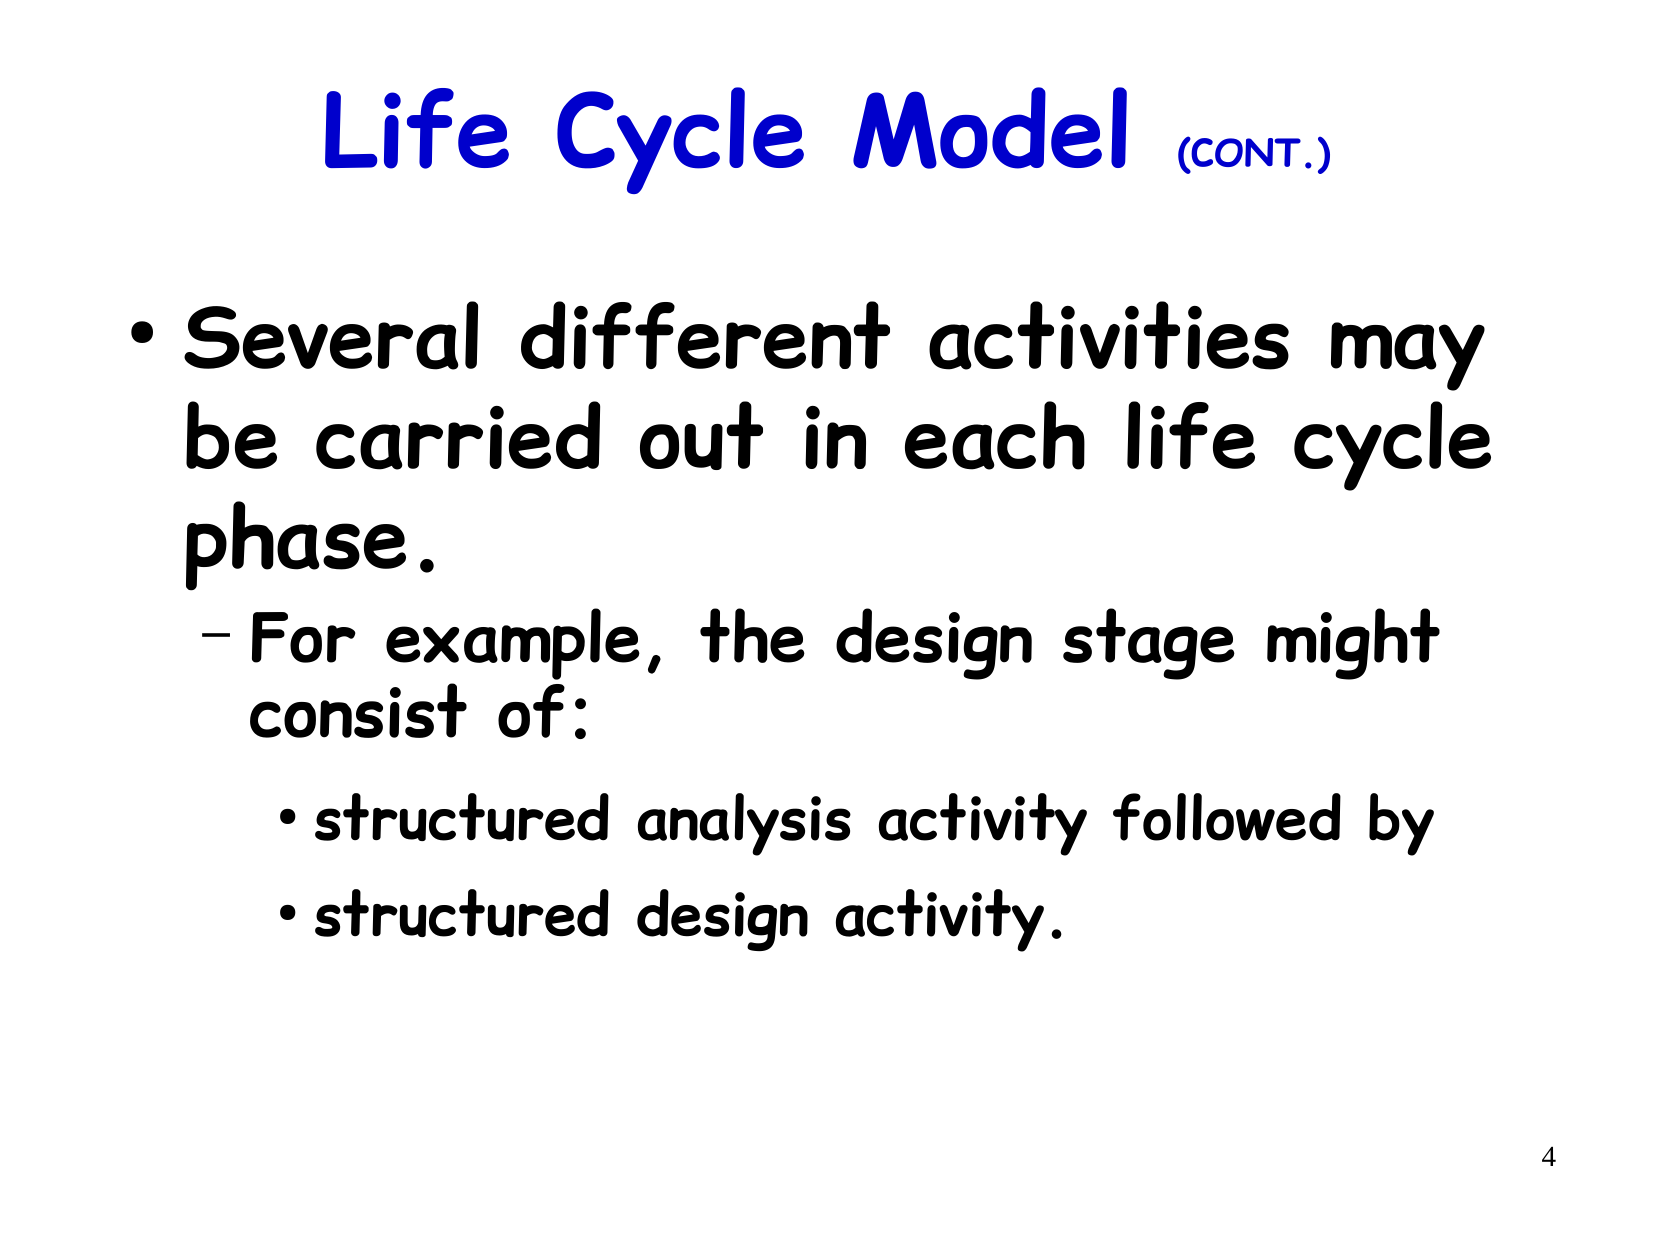

# Life Cycle Model (CONT.)
Several different activities may be carried out in each life cycle phase.
For example, the design stage might consist of:
structured analysis activity followed by
structured design activity.